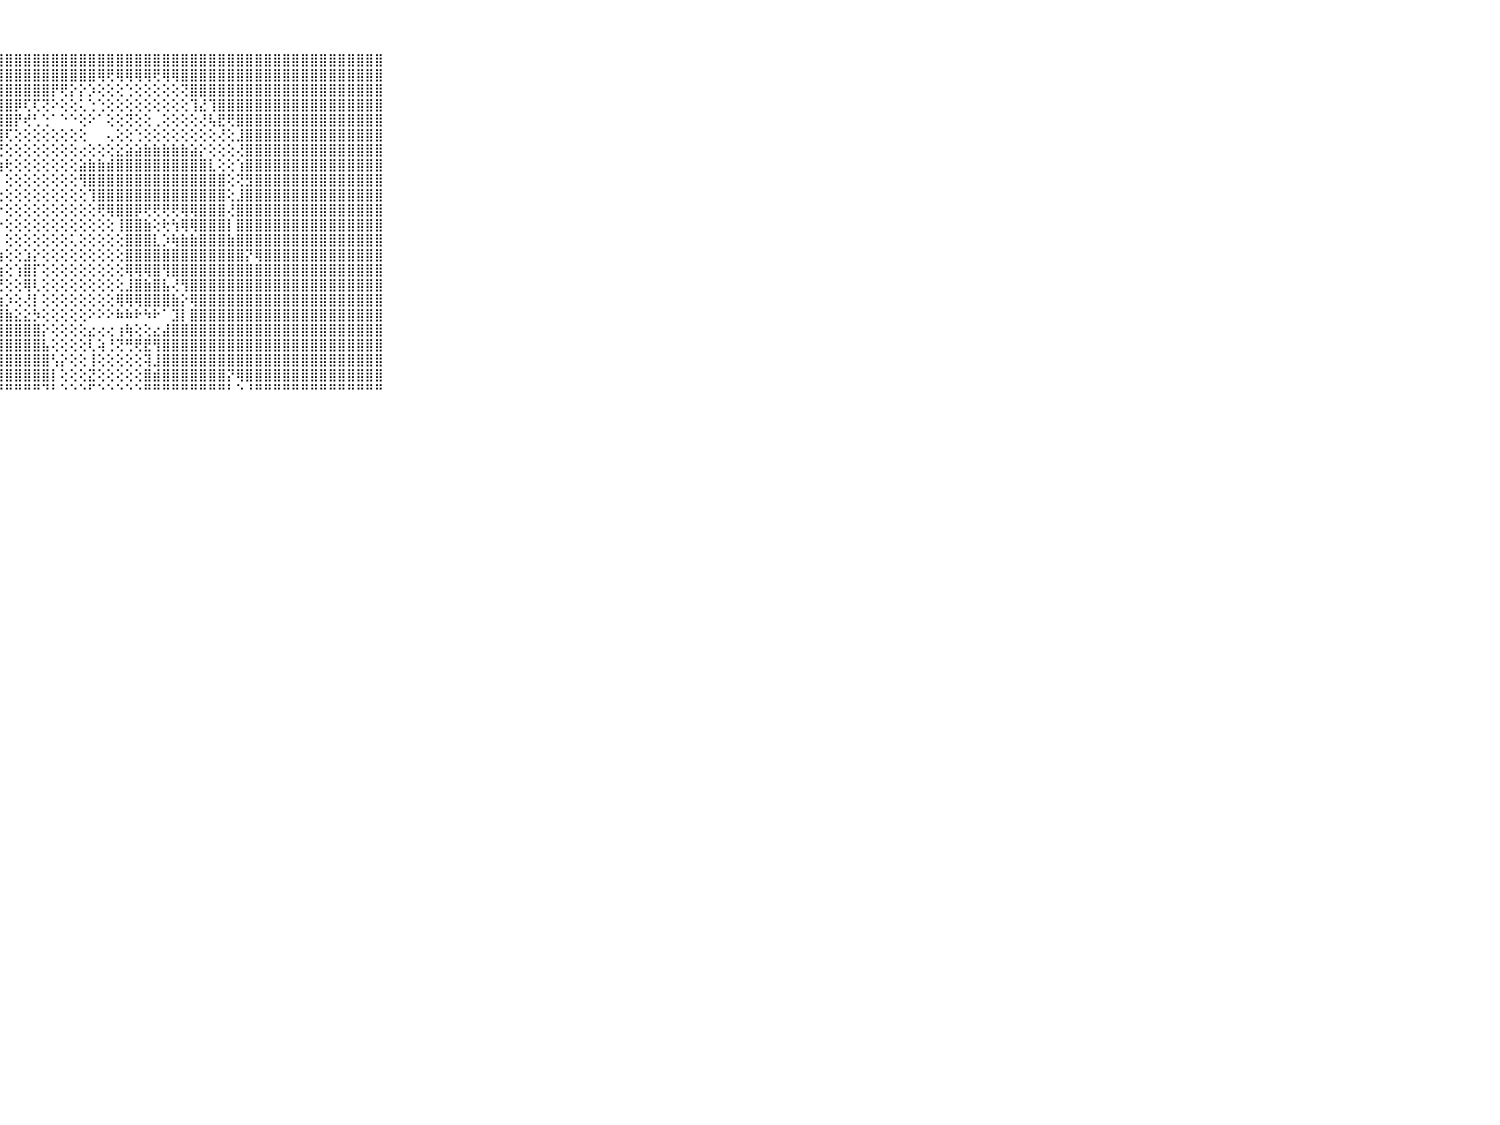

⠀⠀⠀⠀⠀⠀⠀⠀⠀⠀⠀⣿⣿⣿⣿⣿⣿⣿⣿⣿⣿⣿⣿⣿⣿⣿⣿⣿⣿⣿⣿⣿⣿⣿⣿⣿⣿⣿⣿⣿⣿⣿⣿⣿⣿⣿⣿⣿⣿⣿⣿⣿⣿⣿⣿⣿⣿⣿⣿⣿⣿⣿⣿⣿⣿⣿⣿⣿⣿⠀⠀⠀⠀⠀⠀⠀⠀⠀⠀⠀⠀
⠀⠀⠀⠀⠀⠀⠀⠀⠀⠀⠀⣿⣿⣿⣿⣿⣿⣿⣿⣿⣿⣿⣿⣿⣿⣿⣿⣿⣿⣿⣿⣿⣿⣿⣿⣿⣿⣿⢿⢟⢿⢿⢿⢿⢟⢿⢿⣿⣿⣿⣿⣿⣿⣿⣿⣿⣿⣿⣿⣿⣿⣿⣿⣿⣿⣿⣿⣿⣿⠀⠀⠀⠀⠀⠀⠀⠀⠀⠀⠀⠀
⠀⠀⠀⠀⠀⠀⠀⠀⠀⠀⠀⣿⣿⣿⣿⣿⣿⣿⣿⣿⣿⣿⣿⣿⣿⣿⣿⣿⣿⣿⣿⣿⣿⡟⢟⡕⡕⡱⢕⢕⢕⢑⢕⢕⢕⢕⢕⢝⣿⣿⣿⣿⣿⣿⣿⣿⣿⣿⣿⣿⣿⣿⣿⣿⣿⣿⣿⣿⣿⠀⠀⠀⠀⠀⠀⠀⠀⠀⠀⠀⠀
⠀⠀⠀⠀⠀⠀⠀⠀⠀⠀⠀⣿⣿⣿⣿⣿⣿⣿⣿⣿⣿⣿⣿⣿⣿⣿⣿⣿⣿⡿⢏⢏⢝⠕⢕⢕⢅⢑⢑⢕⢕⢕⢕⢕⢕⢕⢕⢕⢹⣜⢹⣿⣿⣿⣿⣿⣿⣿⣿⣿⣿⣿⣿⣿⣿⣿⣿⣿⣿⠀⠀⠀⠀⠀⠀⠀⠀⠀⠀⠀⠀
⠀⠀⠀⠀⠀⠀⠀⠀⠀⠀⠀⣿⣿⣿⣿⣿⣿⣿⣿⣿⣿⣿⣿⣿⣿⣿⣿⣿⣿⡟⢞⢃⢑⠁⠑⠑⢕⠕⠁⢕⢕⢝⢕⢕⢀⢕⢕⢕⢕⢜⢧⣟⢟⣿⣿⣿⣿⣿⣿⣿⣿⣿⣿⣿⣿⣿⣿⣿⣿⠀⠀⠀⠀⠀⠀⠀⠀⠀⠀⠀⠀
⠀⠀⠀⠀⠀⠀⠀⠀⠀⠀⠀⣿⣿⣿⣿⣿⣿⣿⣿⣿⣿⣿⣿⣿⣿⣿⣿⣿⢏⢕⢕⢕⢕⢕⢕⢕⢕⠀⠀⢄⢕⢕⢑⢕⢕⢕⢕⢕⢕⢕⢕⢜⢕⣸⣿⣿⣿⣿⣿⣿⣿⣿⣿⣿⣿⣿⣿⣿⣿⠀⠀⠀⠀⠀⠀⠀⠀⠀⠀⠀⠀
⠀⠀⠀⠀⠀⠀⠀⠀⠀⠀⠀⣿⣿⣿⣿⣿⣿⣿⣿⣿⣿⣿⣿⣿⣿⣿⣯⢝⢕⢕⢕⢕⢕⢕⢕⢕⢔⢕⢕⢕⣕⣵⣵⣷⣷⣷⣷⣷⣵⡕⢕⢕⢕⢜⣿⣿⣿⣿⣿⣿⣿⣿⣿⣿⣿⣿⣿⣿⣿⠀⠀⠀⠀⠀⠀⠀⠀⠀⠀⠀⠀
⠀⠀⠀⠀⠀⠀⠀⠀⠀⠀⠀⣿⣿⣿⣿⣿⣿⣿⣿⣿⣿⣿⣿⣿⣿⣿⡟⢵⢗⢕⢕⢕⢕⢕⢕⢕⣵⣷⣷⣾⣿⣿⣿⣿⣿⣿⣿⣿⣿⣿⣇⢕⢕⢱⣿⣿⣿⣿⣿⣿⣿⣿⣿⣿⣿⣿⣿⣿⣿⠀⠀⠀⠀⠀⠀⠀⠀⠀⠀⠀⠀
⠀⠀⠀⠀⠀⠀⠀⠀⠀⠀⠀⣿⣿⣿⣿⣿⣿⣿⣿⣿⣿⣿⣿⣿⣿⣿⣿⡇⢕⢕⢕⢕⢕⢕⢕⢕⢻⣿⣿⣿⣿⣿⣿⣿⣿⣿⣿⣿⣿⣿⣿⣿⢕⢝⣻⣿⣿⣿⣿⣿⣿⣿⣿⣿⣿⣿⣿⣿⣿⠀⠀⠀⠀⠀⠀⠀⠀⠀⠀⠀⠀
⠀⠀⠀⠀⠀⠀⠀⠀⠀⠀⠀⣿⣿⣿⣿⣿⣿⣿⣿⣿⣿⣿⣿⣿⣿⣿⣿⢕⢕⢕⢕⢕⢕⢕⢕⢕⢕⢹⣿⣿⣿⣿⣿⣿⣿⣿⣿⣿⣿⣿⣿⣿⢕⣸⣿⣿⣿⣿⣿⣿⣿⣿⣿⣿⣿⣿⣿⣿⣿⠀⠀⠀⠀⠀⠀⠀⠀⠀⠀⠀⠀
⠀⠀⠀⠀⠀⠀⠀⠀⠀⠀⠀⣿⣿⣿⣿⣿⣿⣿⣿⣿⣿⣿⣿⣿⣿⣿⣿⡕⢕⢕⢕⢕⢕⢕⢕⢕⢕⢕⢟⢿⣿⣿⡿⢟⢟⢟⢟⢿⢿⣿⣿⣿⢜⣿⣿⣿⣿⣿⣿⣿⣿⣿⣿⣿⣿⣿⣿⣿⣿⠀⠀⠀⠀⠀⠀⠀⠀⠀⠀⠀⠀
⠀⠀⠀⠀⠀⠀⠀⠀⠀⠀⠀⣿⣿⣿⣿⣿⣿⣿⣿⣿⣿⣿⣿⣿⣿⣿⣿⡕⢕⢕⢕⢕⢕⢕⢕⢕⢕⢕⢕⢕⢸⣿⣿⣷⢕⢗⢳⢿⢿⣿⣿⣿⡇⣿⣿⣿⣿⣿⣿⣿⣿⣿⣿⣿⣿⣿⣿⣿⣿⠀⠀⠀⠀⠀⠀⠀⠀⠀⠀⠀⠀
⠀⠀⠀⠀⠀⠀⠀⠀⠀⠀⠀⣿⣿⣿⣿⣿⣿⣿⣿⣿⣿⣿⣿⣿⣿⣿⣿⡇⢕⢕⢕⢕⢕⢕⢕⢅⢕⢕⢕⢕⢕⣿⣿⣿⣇⡱⢷⣷⣷⣿⣿⣿⣷⣿⣿⣿⣿⣿⣿⣿⣿⣿⣿⣿⣿⣿⣿⣿⣿⠀⠀⠀⠀⠀⠀⠀⠀⠀⠀⠀⠀
⠀⠀⠀⠀⠀⠀⠀⠀⠀⠀⠀⣿⣿⣿⣿⣿⣿⣿⣿⣿⣿⣿⣿⣿⣿⣿⣿⣷⢕⢕⣱⡕⢕⢕⢕⢕⢕⢕⢕⢕⢕⣿⣿⣿⣿⣿⣿⣿⣿⣿⣿⣿⣿⣿⡝⢿⣿⣿⣿⣿⣿⣿⣿⣿⣿⣿⣿⣿⣿⠀⠀⠀⠀⠀⠀⠀⠀⠀⠀⠀⠀
⠀⠀⠀⠀⠀⠀⠀⠀⠀⠀⠀⣿⣿⣿⣿⣿⣿⣿⣿⣿⣿⣿⣿⣿⣿⣿⣟⢱⢕⢱⣿⡏⢕⢕⢕⢕⢕⢕⢕⢕⢕⢿⢿⢿⣿⢻⣿⣿⣿⣿⣿⣿⣿⣿⣿⣿⣿⣿⣿⣿⣿⣿⣿⣿⣿⣿⣿⣿⣿⠀⠀⠀⠀⠀⠀⠀⠀⠀⠀⠀⠀
⠀⠀⠀⠀⠀⠀⠀⠀⠀⠀⠀⣿⣿⣿⣿⣿⣿⣿⣿⣿⣿⣿⣿⣿⣿⣿⣿⣜⢕⢕⢿⢇⢕⢕⢕⢕⢕⢕⢕⢕⢕⣸⣿⣷⣿⣧⢜⢻⣿⣿⣿⣿⣿⣿⣿⣿⣿⣿⣿⣿⣿⣿⣿⣿⣿⣿⣿⣿⣿⠀⠀⠀⠀⠀⠀⠀⠀⠀⠀⠀⠀
⠀⠀⠀⠀⠀⠀⠀⠀⠀⠀⠀⣿⣿⣿⣿⣿⣿⣿⣿⣿⣿⣿⣿⣿⣿⣿⣿⣷⡱⢕⢜⡇⢕⢕⢕⢕⢕⢕⢕⢕⢿⢿⢿⣿⣿⣿⣷⡕⢿⣿⣿⣿⣿⣿⣿⣿⣿⣿⣿⣿⣿⣿⣿⣿⣿⣿⣿⣿⣿⠀⠀⠀⠀⠀⠀⠀⠀⠀⠀⠀⠀
⠀⠀⠀⠀⠀⠀⠀⠀⠀⠀⠀⣿⣿⣿⣿⣿⣿⣿⣿⣿⣿⣿⣿⣿⣿⣿⣿⣿⣷⣕⣕⡳⢕⢕⢕⢕⢕⠕⠕⠕⠷⠷⠗⠳⠗⠁⣹⡇⣿⣿⣿⣿⣿⣿⣿⣿⣿⣿⣿⣿⣿⣿⣿⣿⣿⣿⣿⣿⣿⠀⠀⠀⠀⠀⠀⠀⠀⠀⠀⠀⠀
⠀⠀⠀⠀⠀⠀⠀⠀⠀⠀⠀⣿⣿⣿⣿⣿⣿⣿⣿⣿⣿⣿⣿⣿⣿⣿⣿⣿⣿⣿⣿⣿⡕⢕⢕⢕⢕⣔⢔⢔⢰⢷⢕⢕⣔⣼⣿⣿⣿⣿⣿⣿⣿⣿⣿⣿⣿⣿⣿⣿⣿⣿⣿⣿⣿⣿⣿⣿⣿⠀⠀⠀⠀⠀⠀⠀⠀⠀⠀⠀⠀
⠀⠀⠀⠀⠀⠀⠀⠀⠀⠀⠀⣿⣿⣿⣿⣿⣿⣿⣿⣿⣿⣿⣿⣿⣿⣿⣿⣿⣿⣿⣿⣿⣧⢕⢕⢕⢕⢇⢵⢘⢝⢛⢟⣟⢻⣿⣿⣿⣿⣿⣿⣿⣿⣿⣿⣿⣿⣿⣿⣿⣿⣿⣿⣿⣿⣿⣿⣿⣿⠀⠀⠀⠀⠀⠀⠀⠀⠀⠀⠀⠀
⠀⠀⠀⠀⠀⠀⠀⠀⠀⠀⠀⣿⣿⣿⣿⣿⣿⣿⣿⣿⣿⣿⣿⣿⣿⣿⣿⣿⣿⣿⣿⣿⣿⢣⡕⢕⢕⢸⢕⢕⢕⢕⢕⢽⣸⣿⣿⣿⣿⣿⣿⣿⣿⣿⣿⣿⣿⣿⣿⣿⣿⣿⣿⣿⣿⣿⣿⣿⣿⠀⠀⠀⠀⠀⠀⠀⠀⠀⠀⠀⠀
⠀⠀⠀⠀⠀⠀⠀⠀⠀⠀⠀⣿⣿⣿⣿⣿⣿⣿⣿⣿⣿⣿⣿⣿⣿⣿⣿⣿⣿⣿⣿⣿⣿⡇⢕⢕⢕⣝⢕⢕⢕⢕⢕⣿⣾⣿⣿⣿⣿⣿⣿⣿⡝⢿⣿⣿⣿⣿⣿⣿⣿⣿⣿⣿⣿⣿⣿⣿⣿⠀⠀⠀⠀⠀⠀⠀⠀⠀⠀⠀⠀
⠀⠀⠀⠀⠀⠀⠀⠀⠀⠀⠀⠛⠛⠛⠛⠛⠛⠛⠛⠛⠛⠛⠛⠛⠛⠛⠛⠛⠛⠛⠛⠛⠙⠃⠑⠑⠑⠋⠑⠑⠑⠑⠑⠛⠛⠛⠛⠛⠛⠛⠛⠛⠃⠑⠘⠛⠛⠛⠛⠛⠛⠛⠛⠛⠛⠛⠛⠛⠛⠀⠀⠀⠀⠀⠀⠀⠀⠀⠀⠀⠀